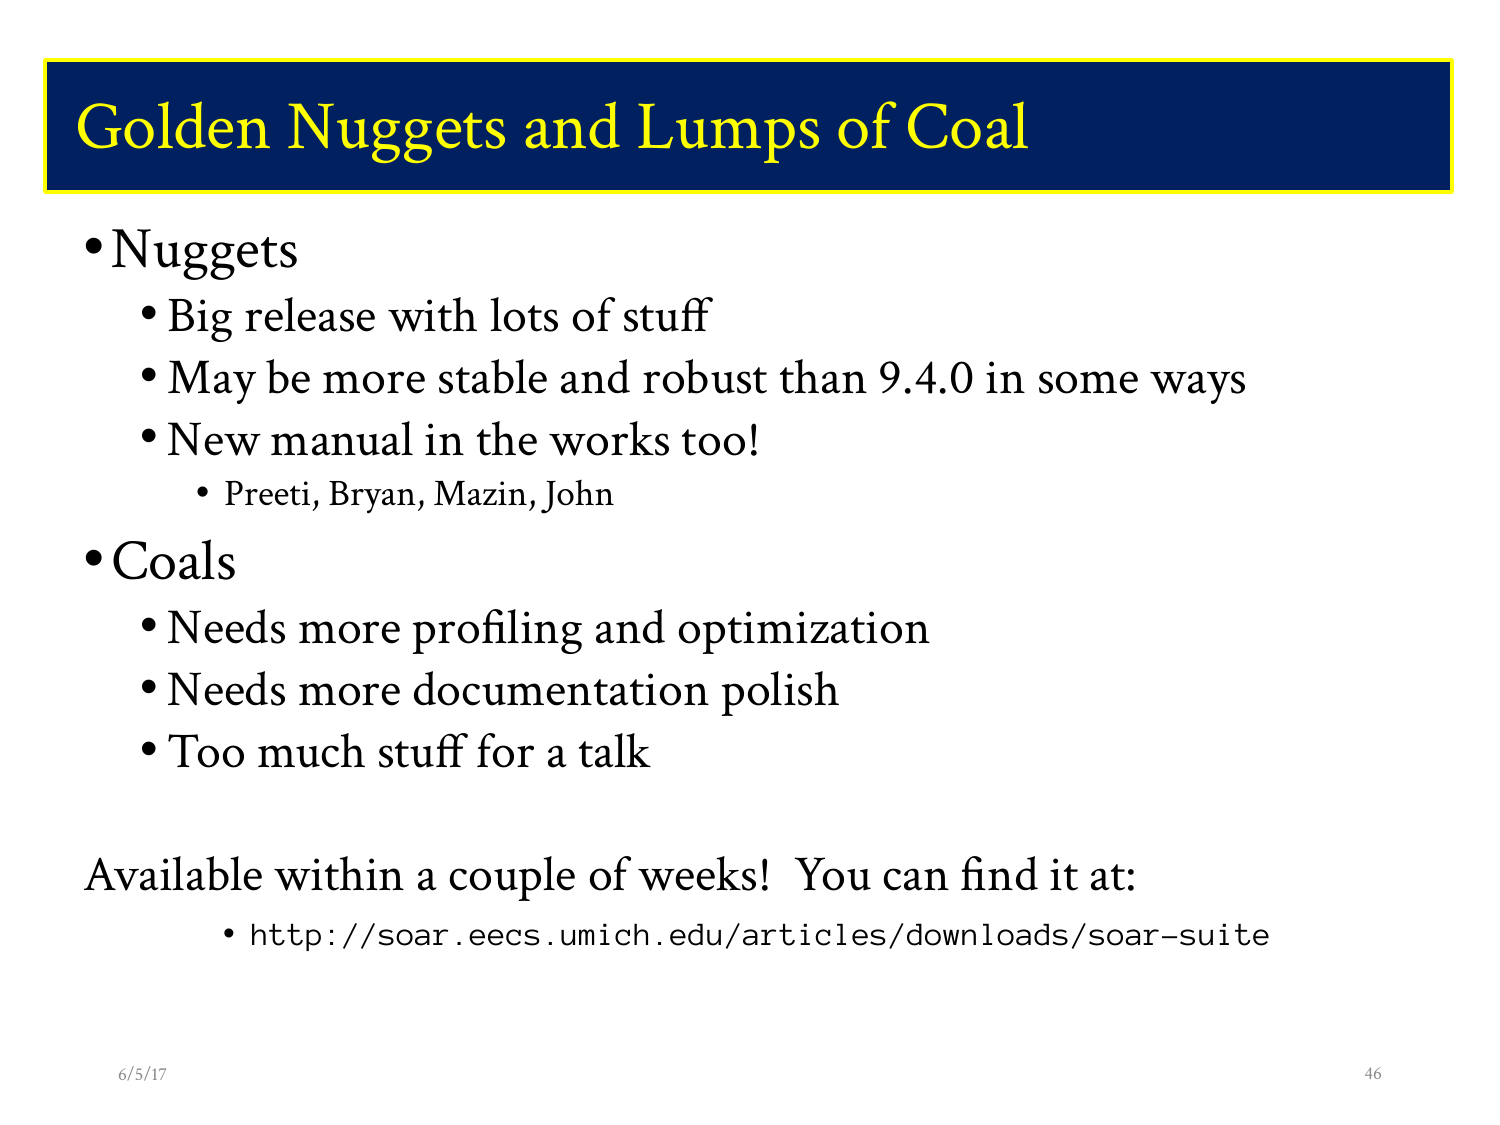

# Golden Nuggets and Lumps of Coal
Nuggets
Big release with lots of stuff
May be more stable and robust than 9.4.0 in some ways
New manual in the works too!
Preeti, Bryan, Mazin, John
Coals
Needs more profiling and optimization
Needs more documentation polish
Too much stuff for a talk
Available within a couple of weeks!  You can find it at:
http://soar.eecs.umich.edu/articles/downloads/soar-suite

6/5/17
46